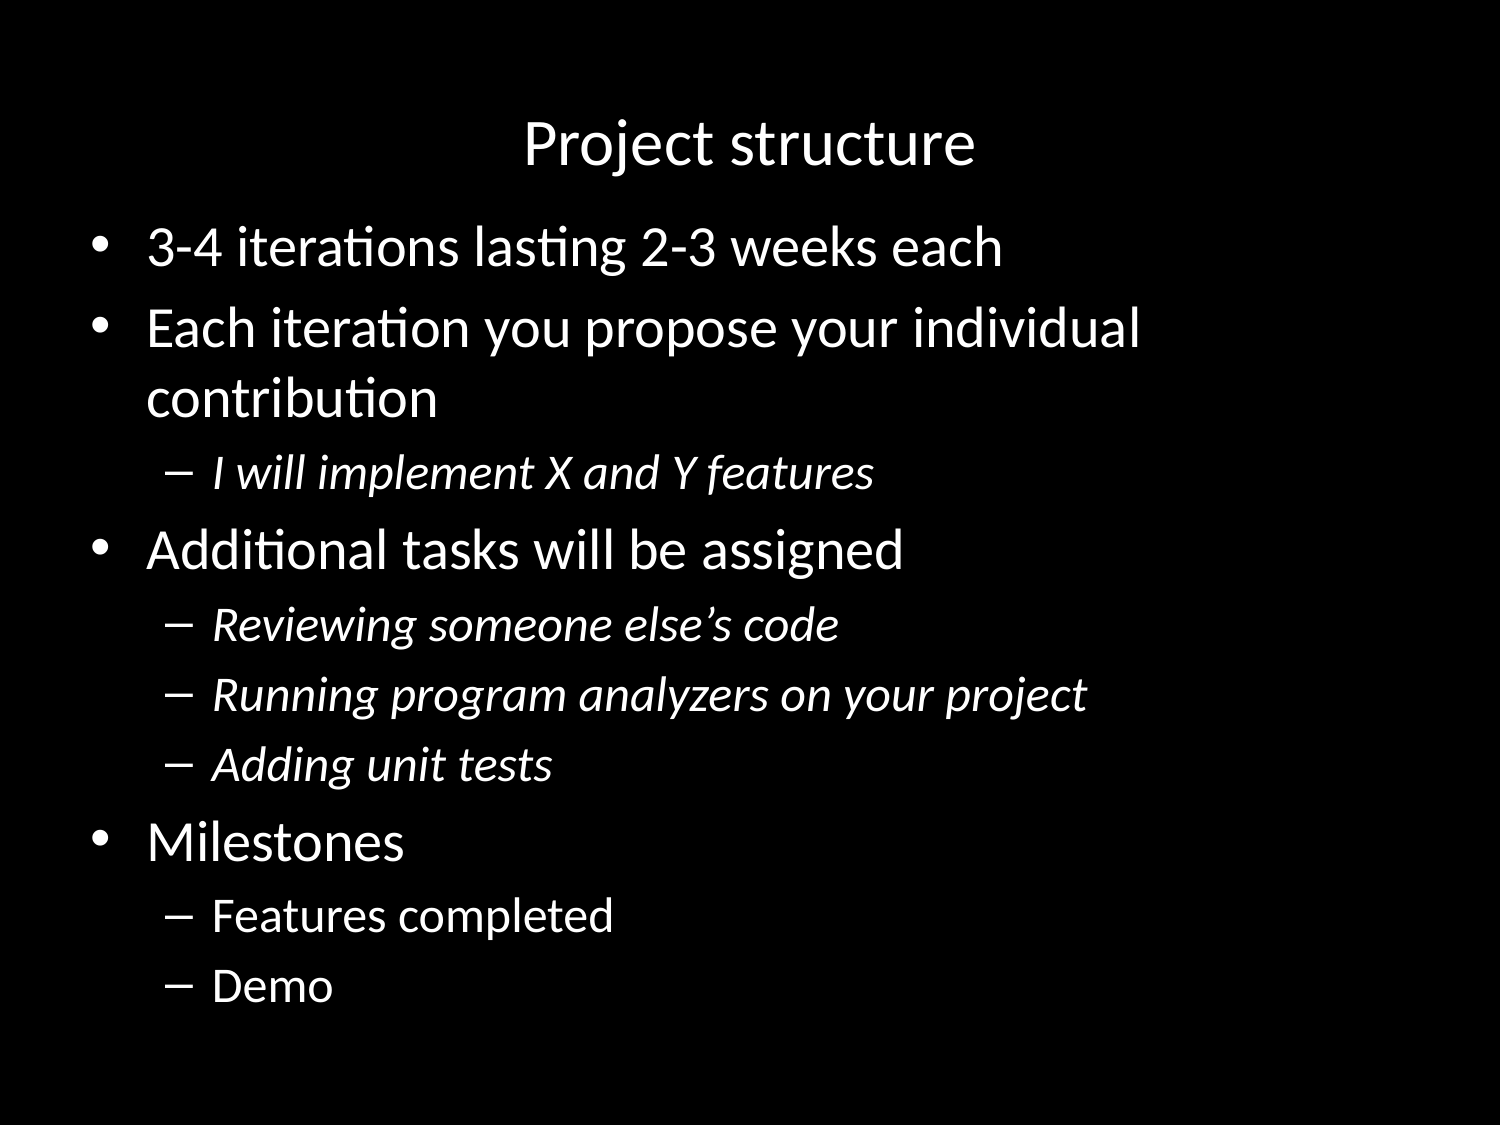

# Project structure
3-4 iterations lasting 2-3 weeks each
Each iteration you propose your individual contribution
I will implement X and Y features
Additional tasks will be assigned
Reviewing someone else’s code
Running program analyzers on your project
Adding unit tests
Milestones
Features completed
Demo